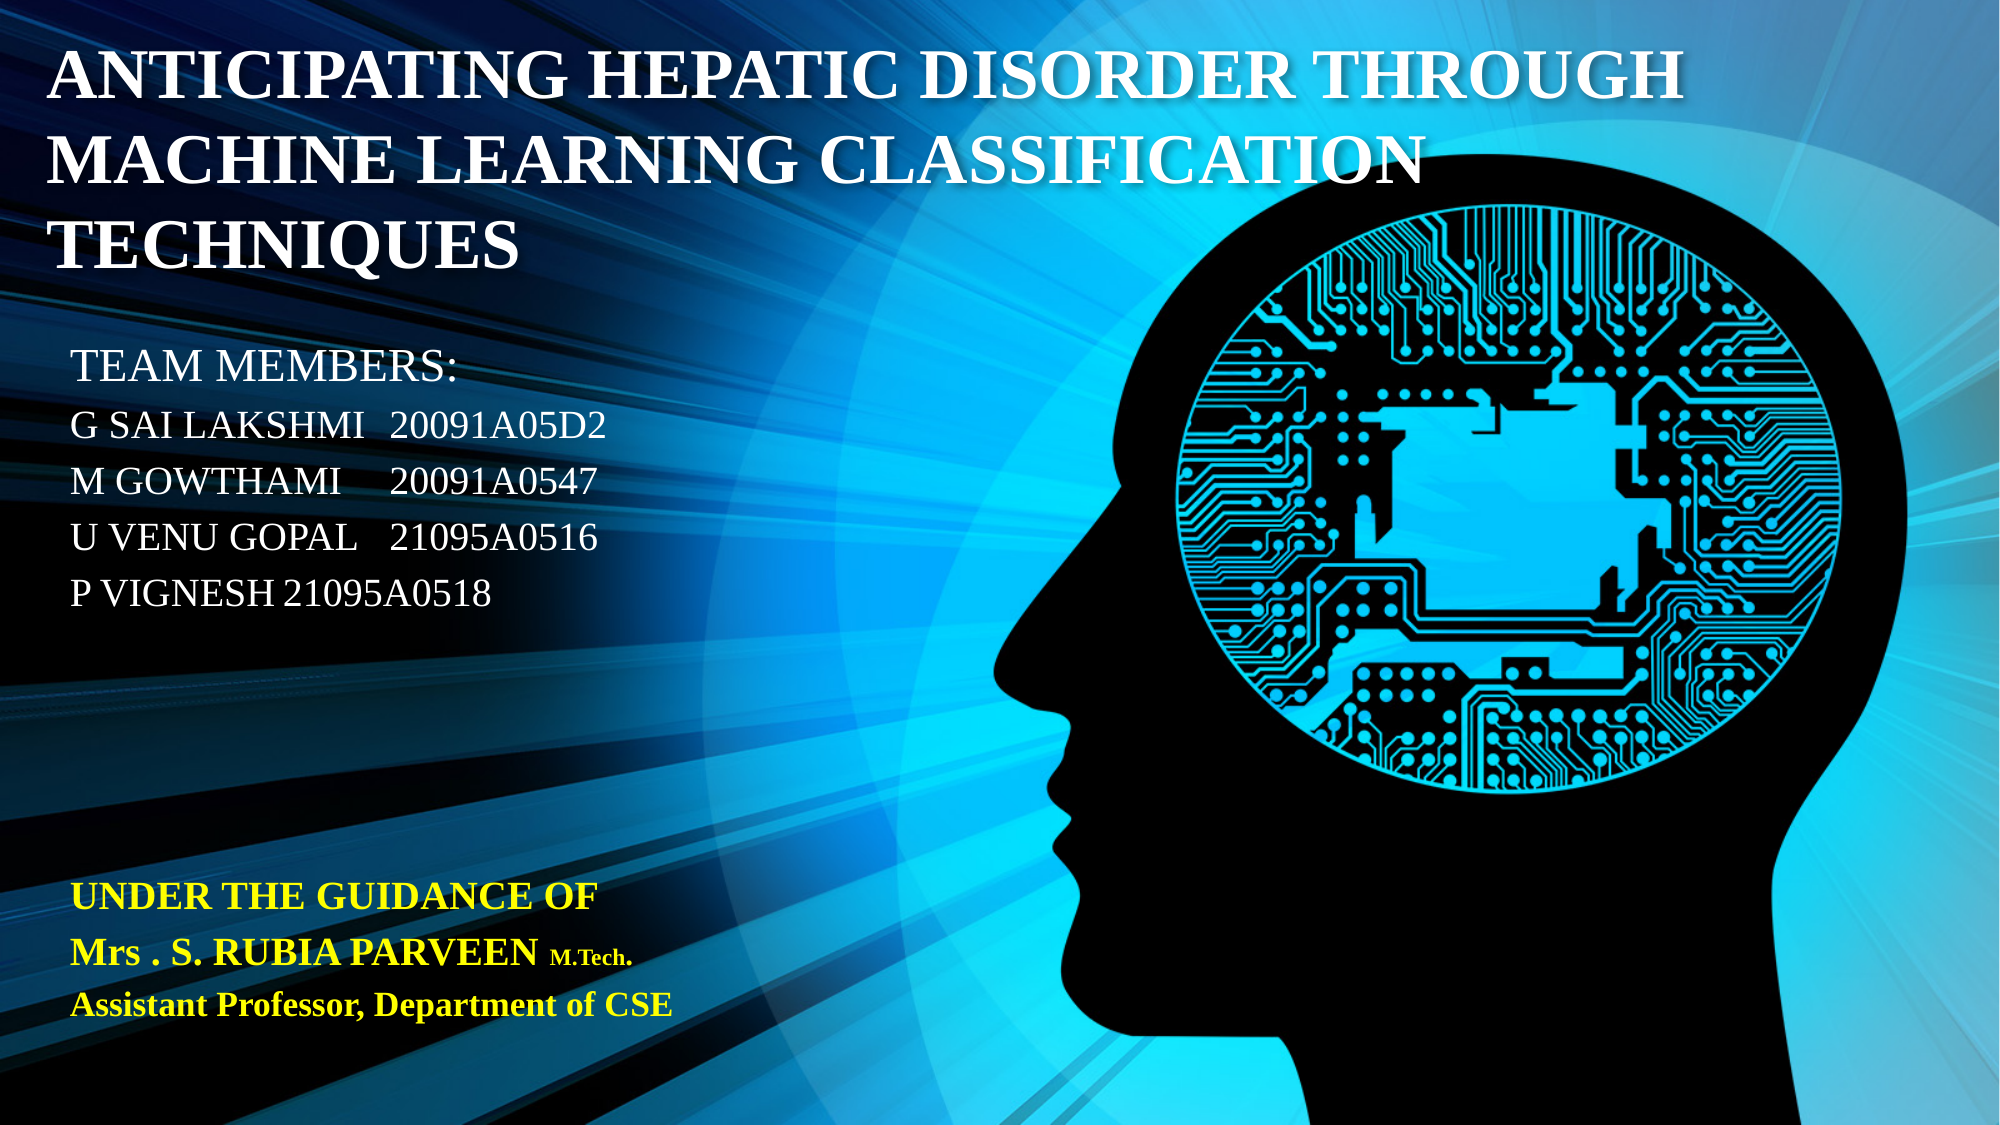

# ANTICIPATING HEPATIC DISORDER THROUGH MACHINE LEARNING CLASSIFICATION TECHNIQUES
TEAM MEMBERS:
G SAI LAKSHMI			20091A05D2
M GOWTHAMI			20091A0547
U VENU GOPAL			21095A0516
P VIGNESH			21095A0518

UNDER THE GUIDANCE OF
Mrs . S. RUBIA PARVEEN M.Tech.
Assistant Professor, Department of CSE